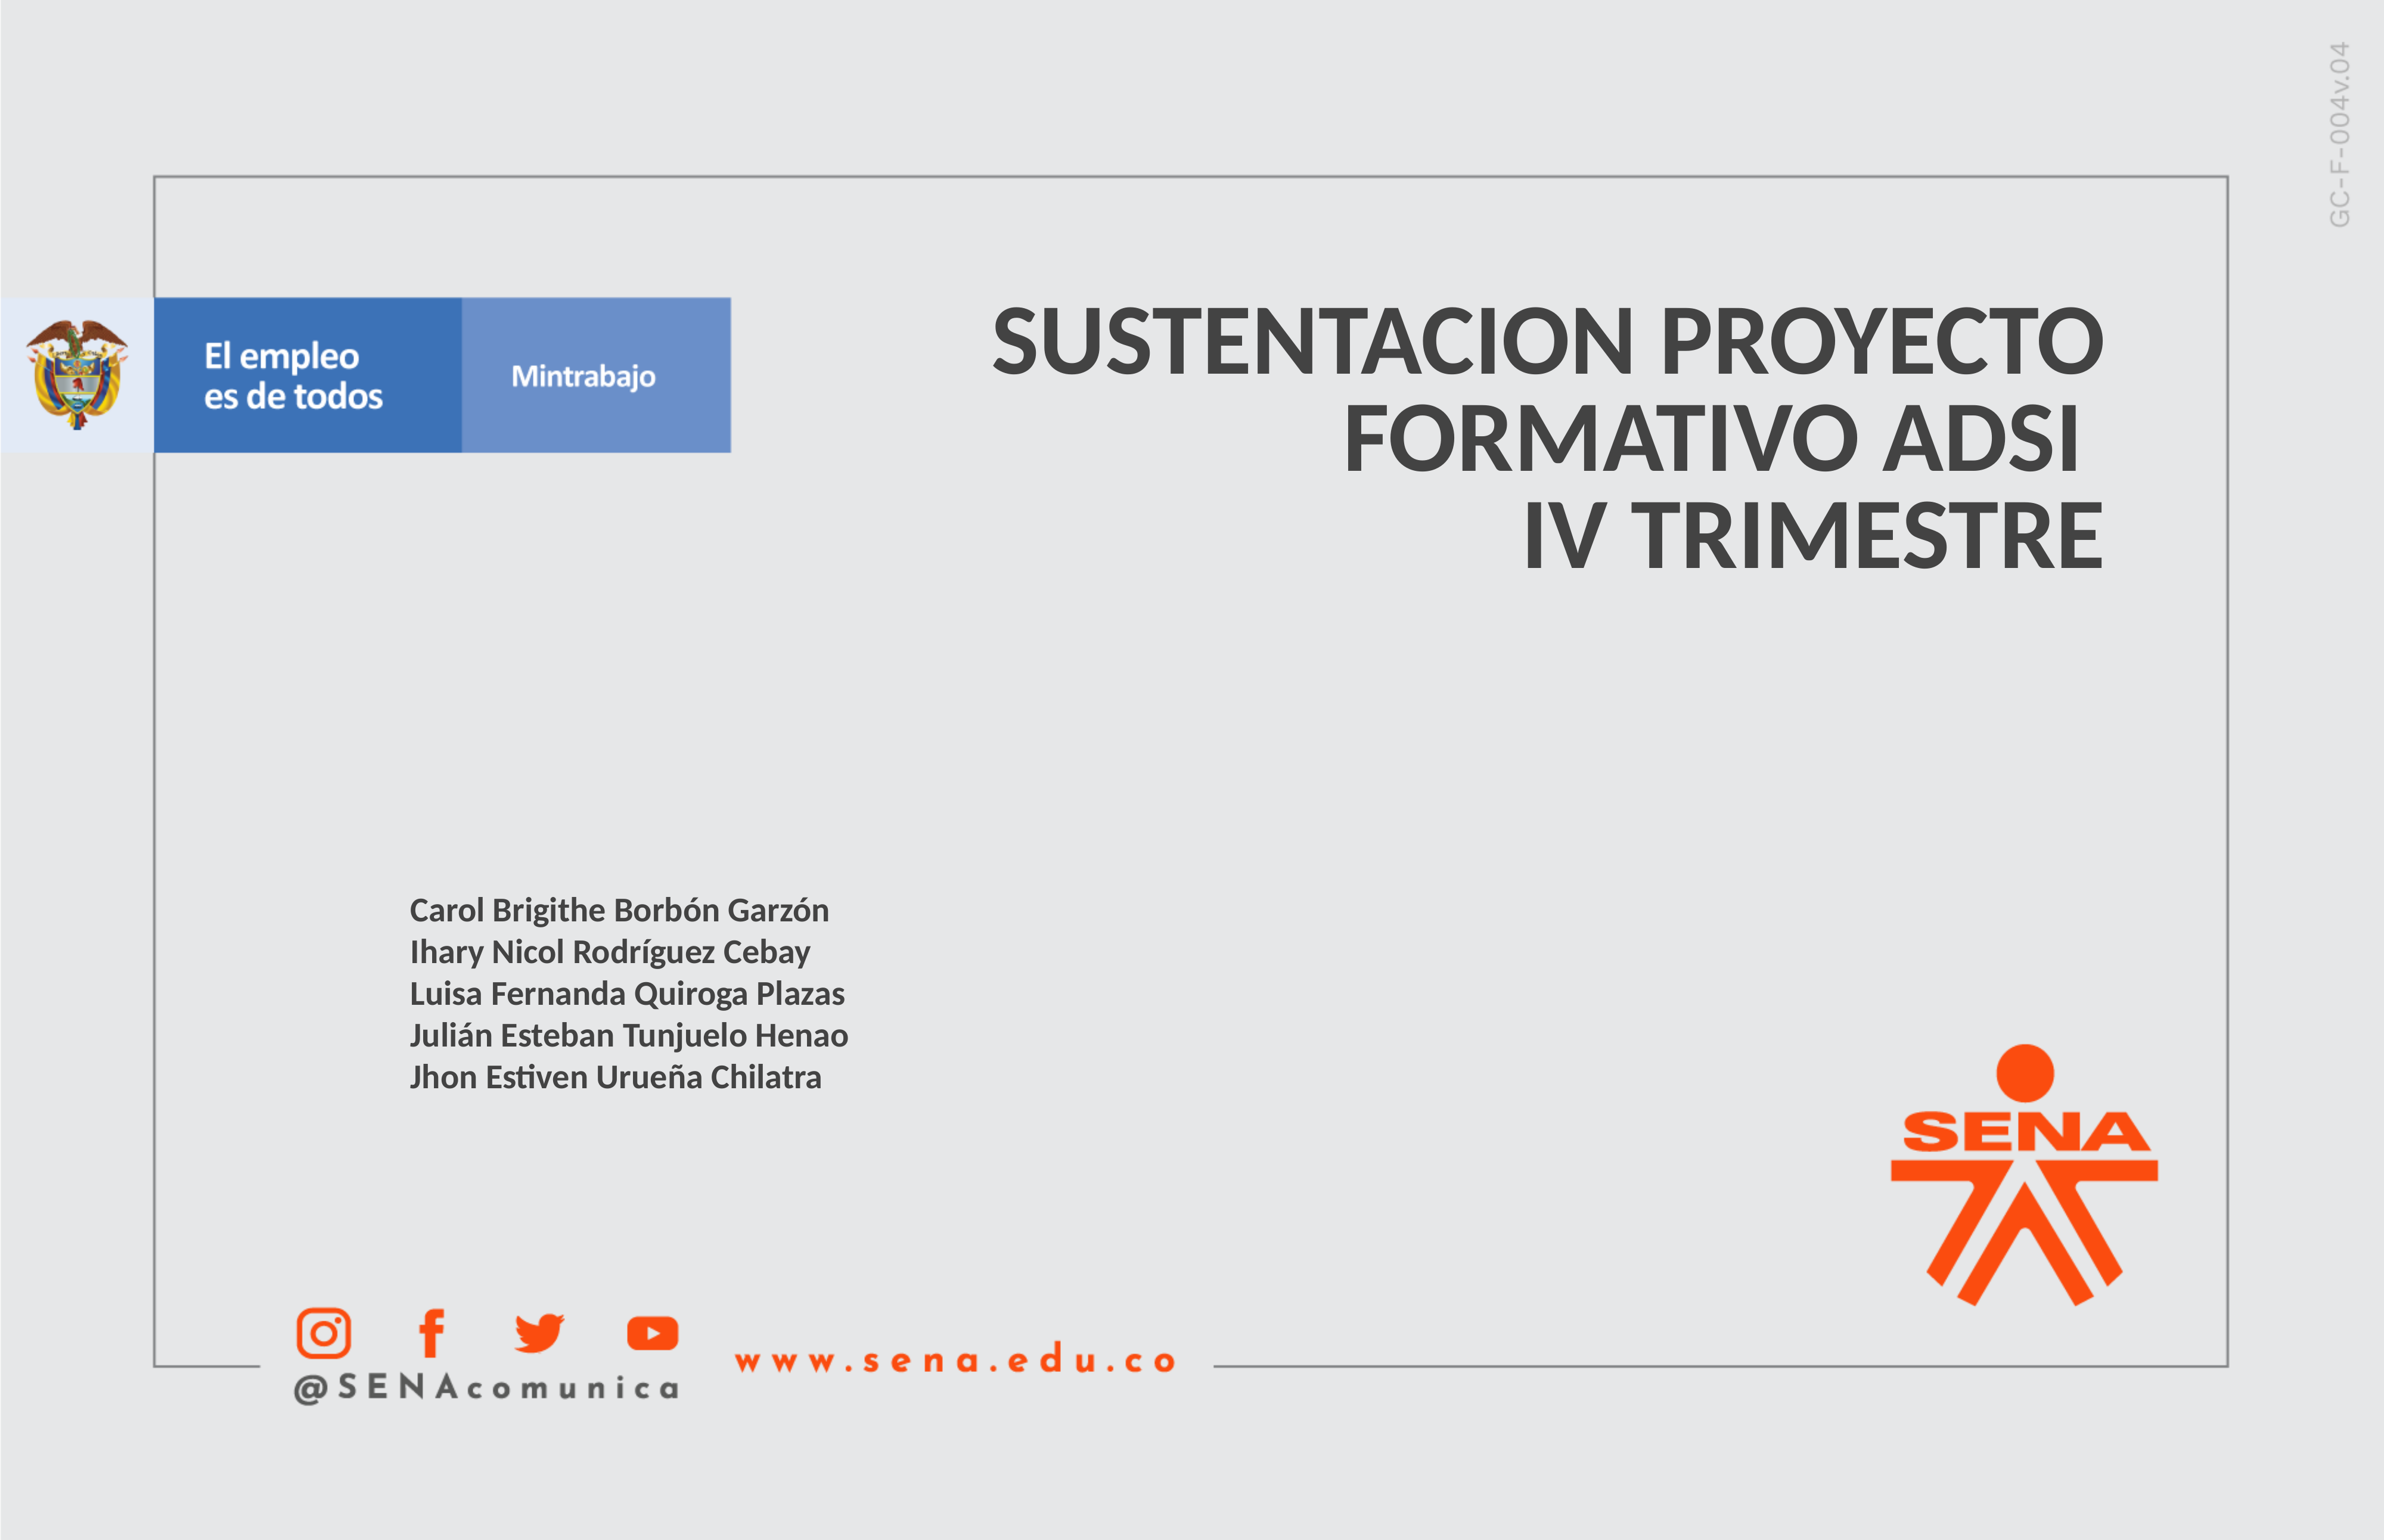

SUSTENTACION PROYECTO
FORMATIVO ADSI
IV TRIMESTRE
Carol Brigithe Borbón Garzón
Ihary Nicol Rodríguez Cebay
Luisa Fernanda Quiroga Plazas
Julián Esteban Tunjuelo Henao
Jhon Estiven Urueña Chilatra